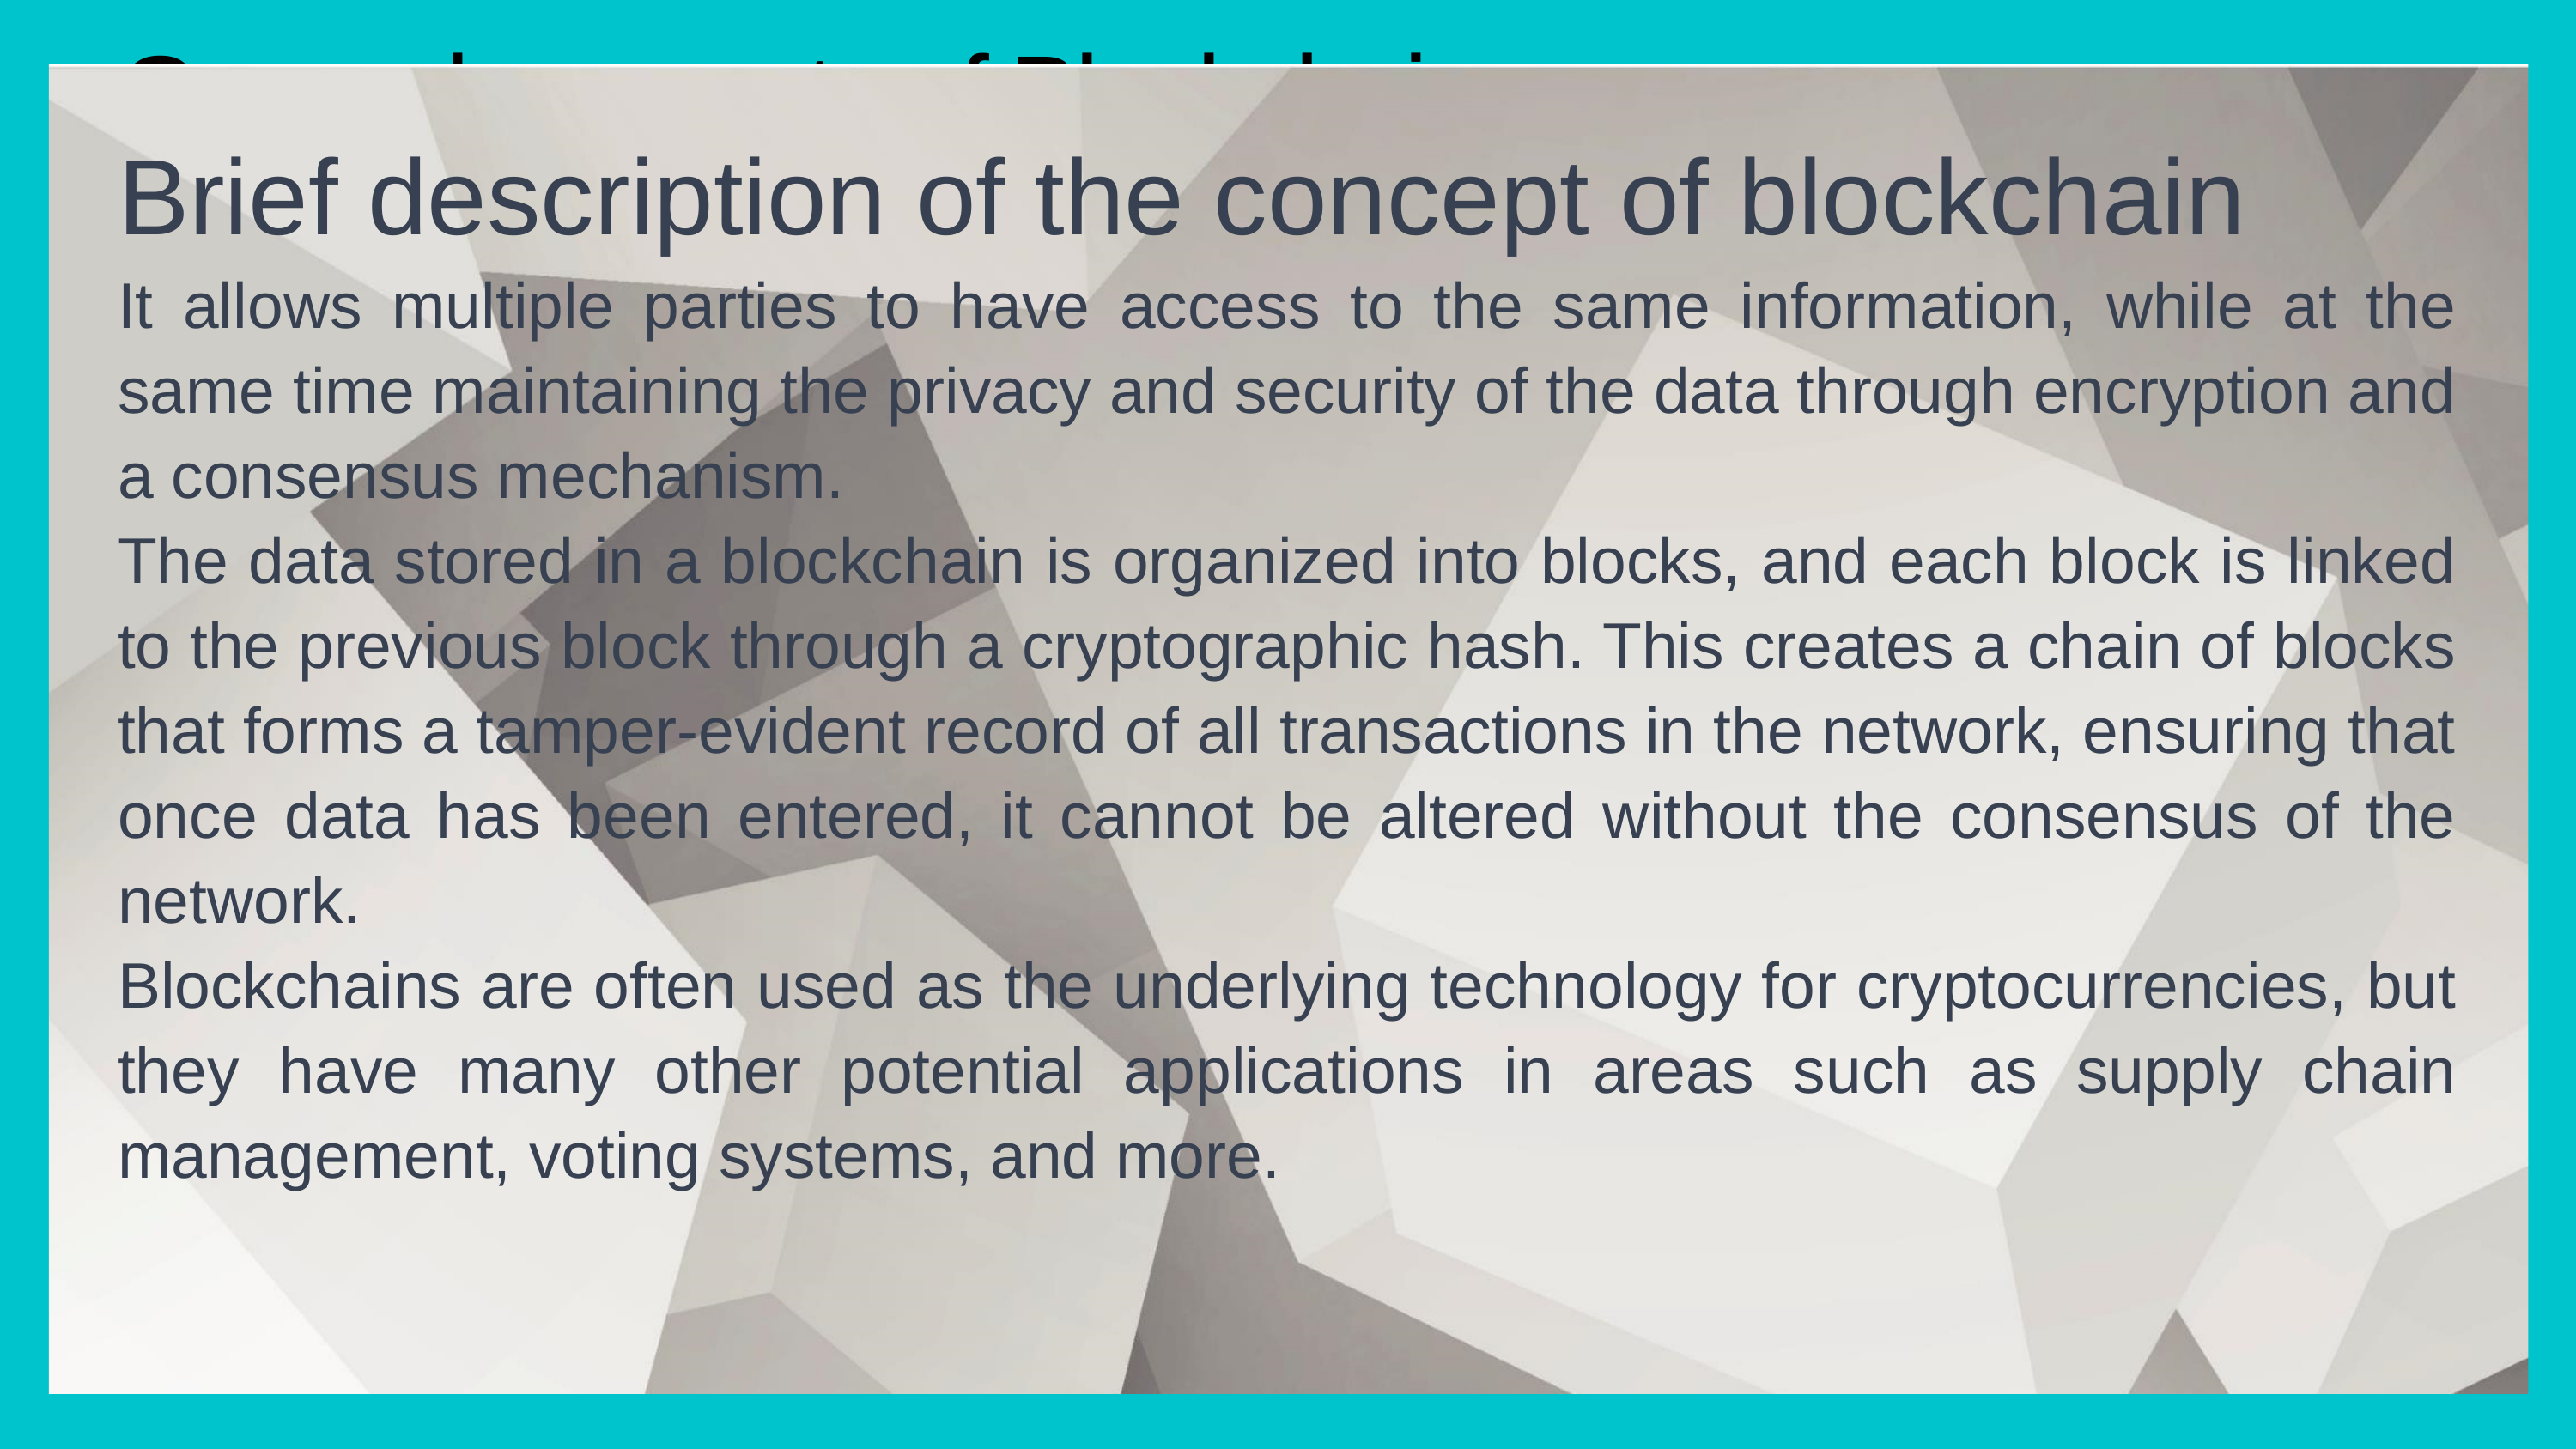

General concepts of Blockchain

Brief description of the concept of blockchain
It allows multiple parties to have access to the same information, while at the same time maintaining the privacy and security of the data through encryption and a consensus mechanism.
The data stored in a blockchain is organized into blocks, and each block is linked to the previous block through a cryptographic hash. This creates a chain of blocks that forms a tamper-evident record of all transactions in the network, ensuring that once data has been entered, it cannot be altered without the consensus of the network.
Blockchains are often used as the underlying technology for cryptocurrencies, but they have many other potential applications in areas such as supply chain management, voting systems, and more.